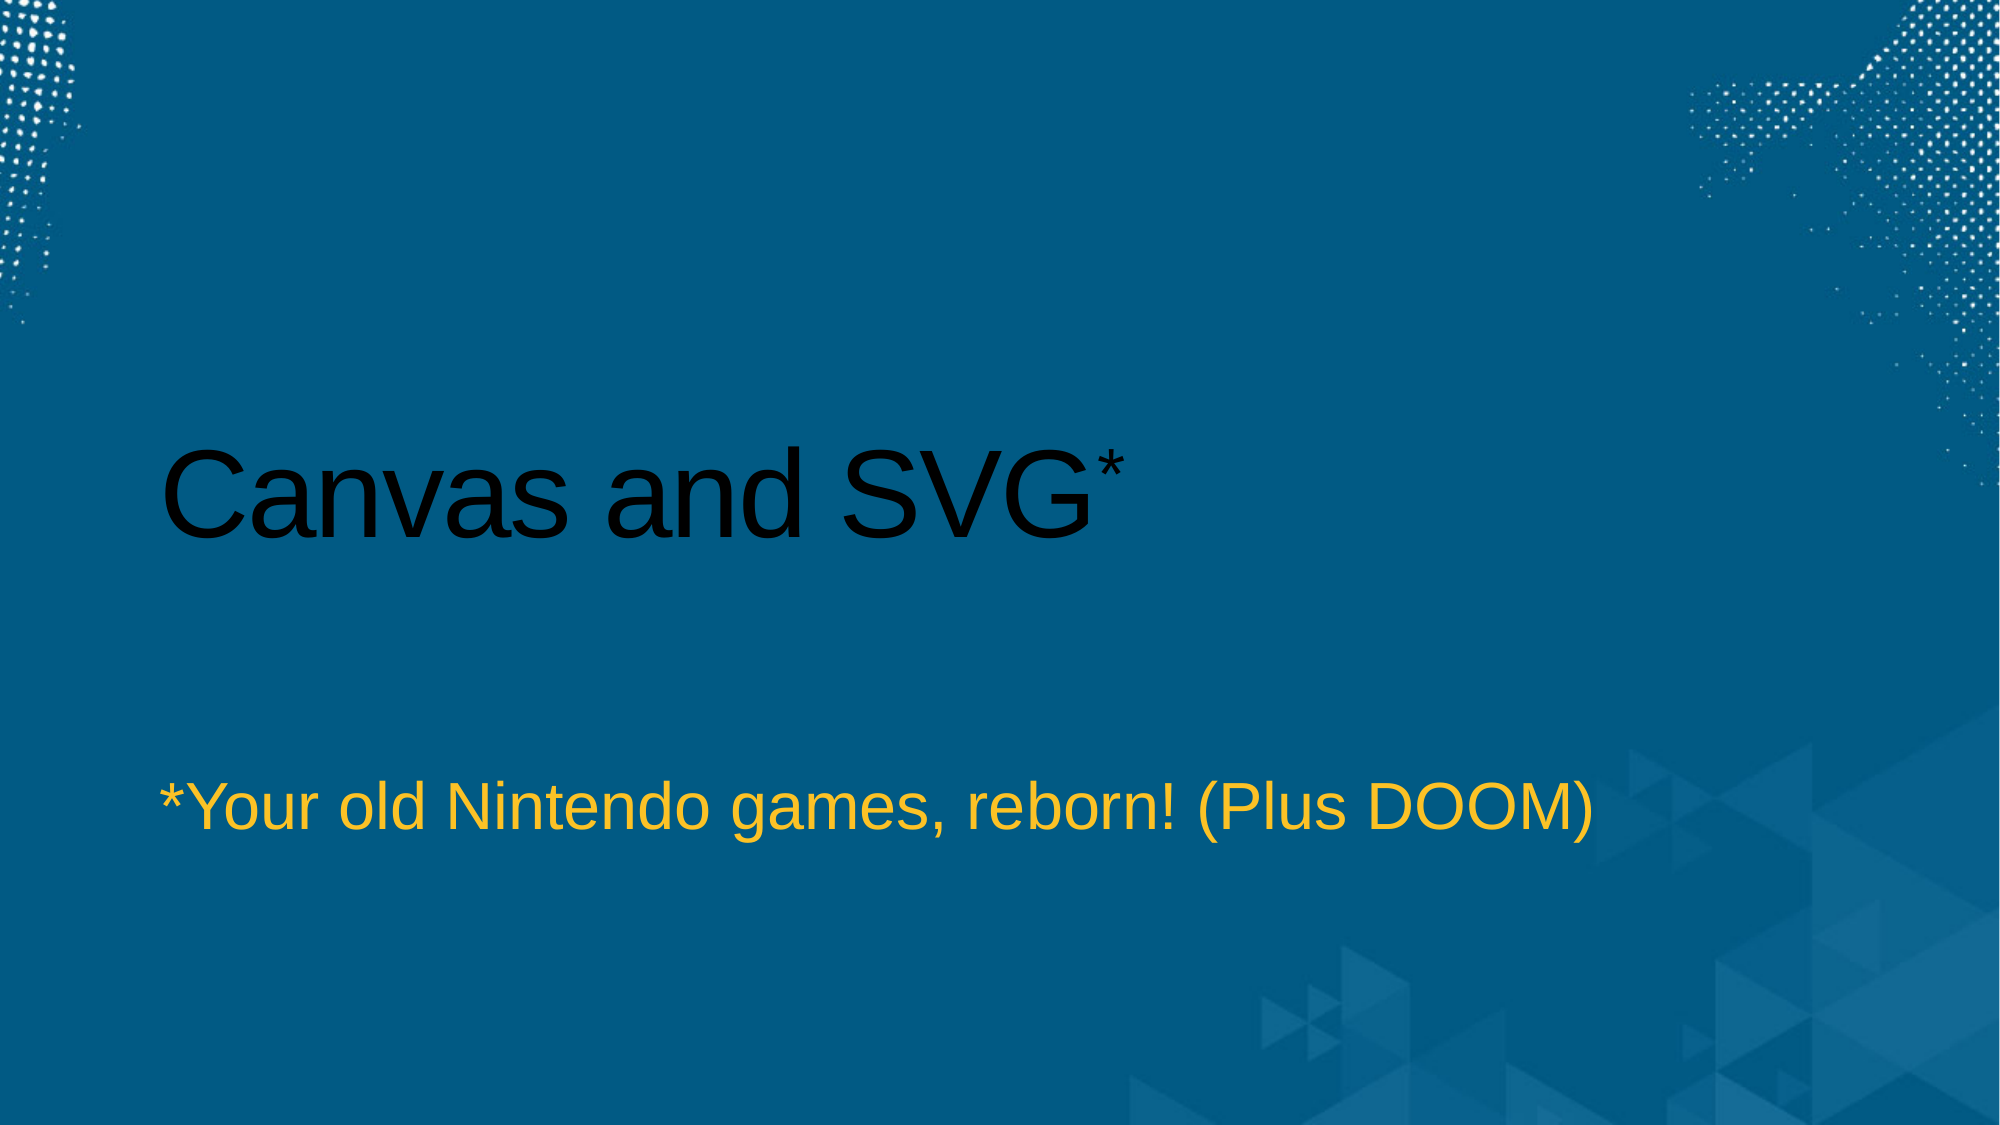

# Canvas and SVG*
*Your old Nintendo games, reborn! (Plus DOOM)